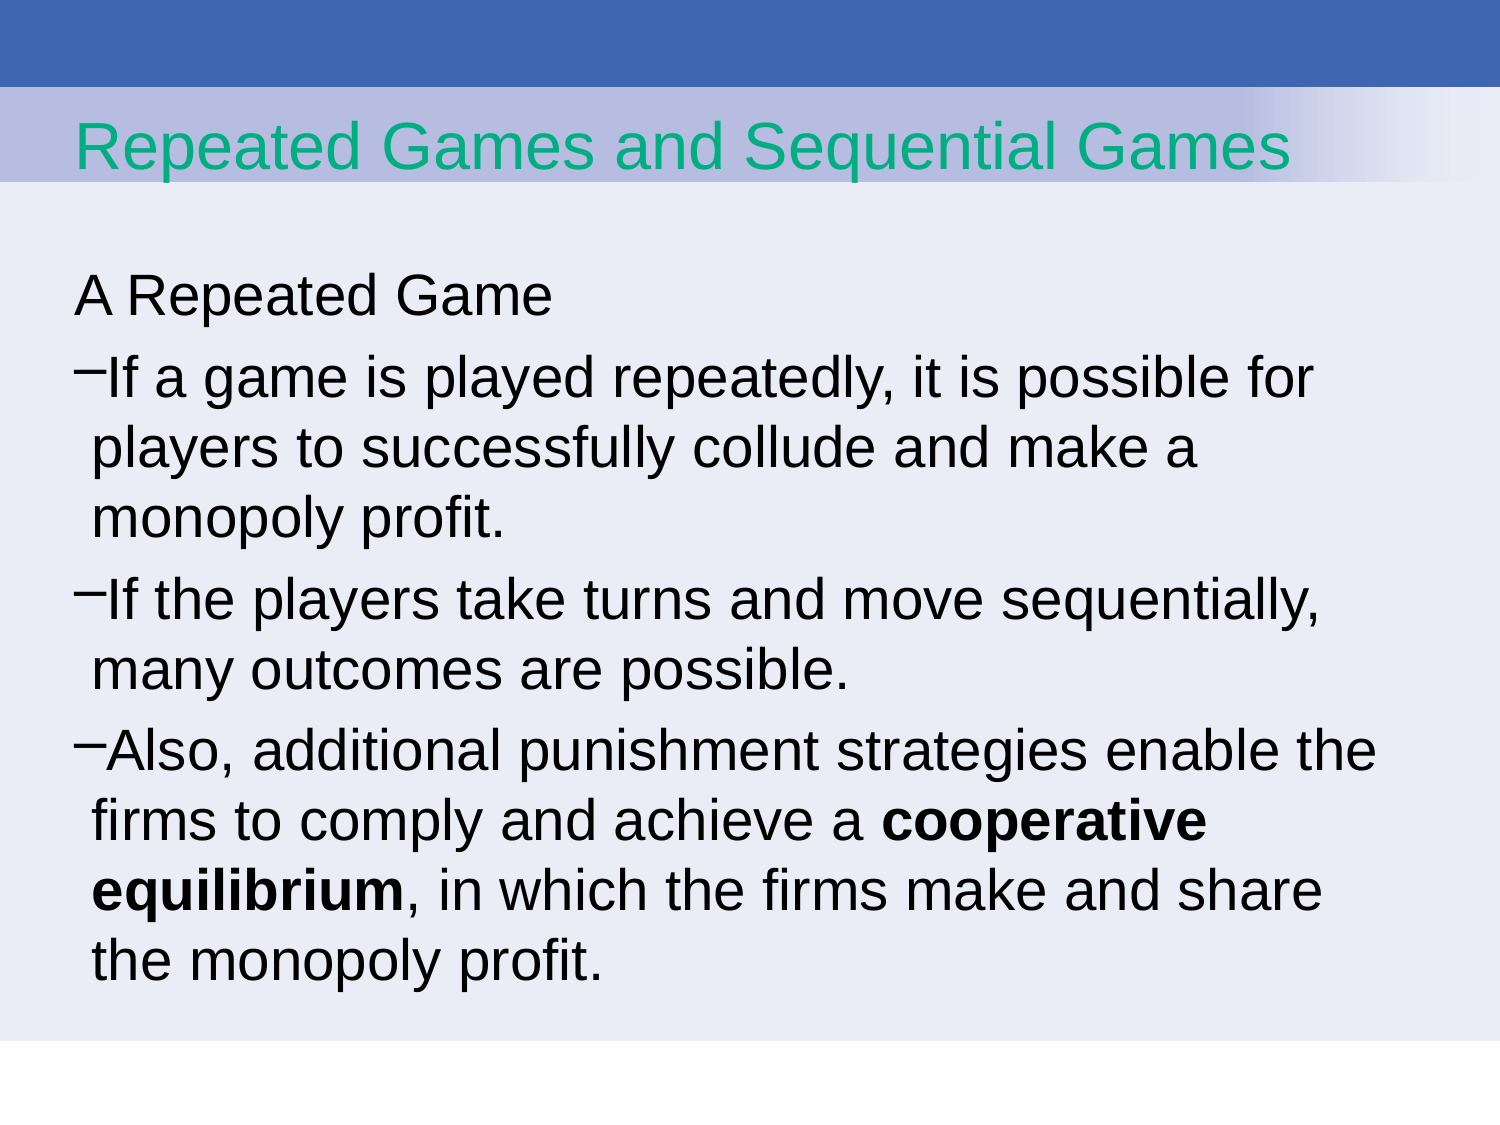

# Repeated Games and Sequential Games
A Repeated Game
If a game is played repeatedly, it is possible for players to successfully collude and make a monopoly profit.
If the players take turns and move sequentially, many outcomes are possible.
Also, additional punishment strategies enable the firms to comply and achieve a cooperative equilibrium, in which the firms make and share the monopoly profit.